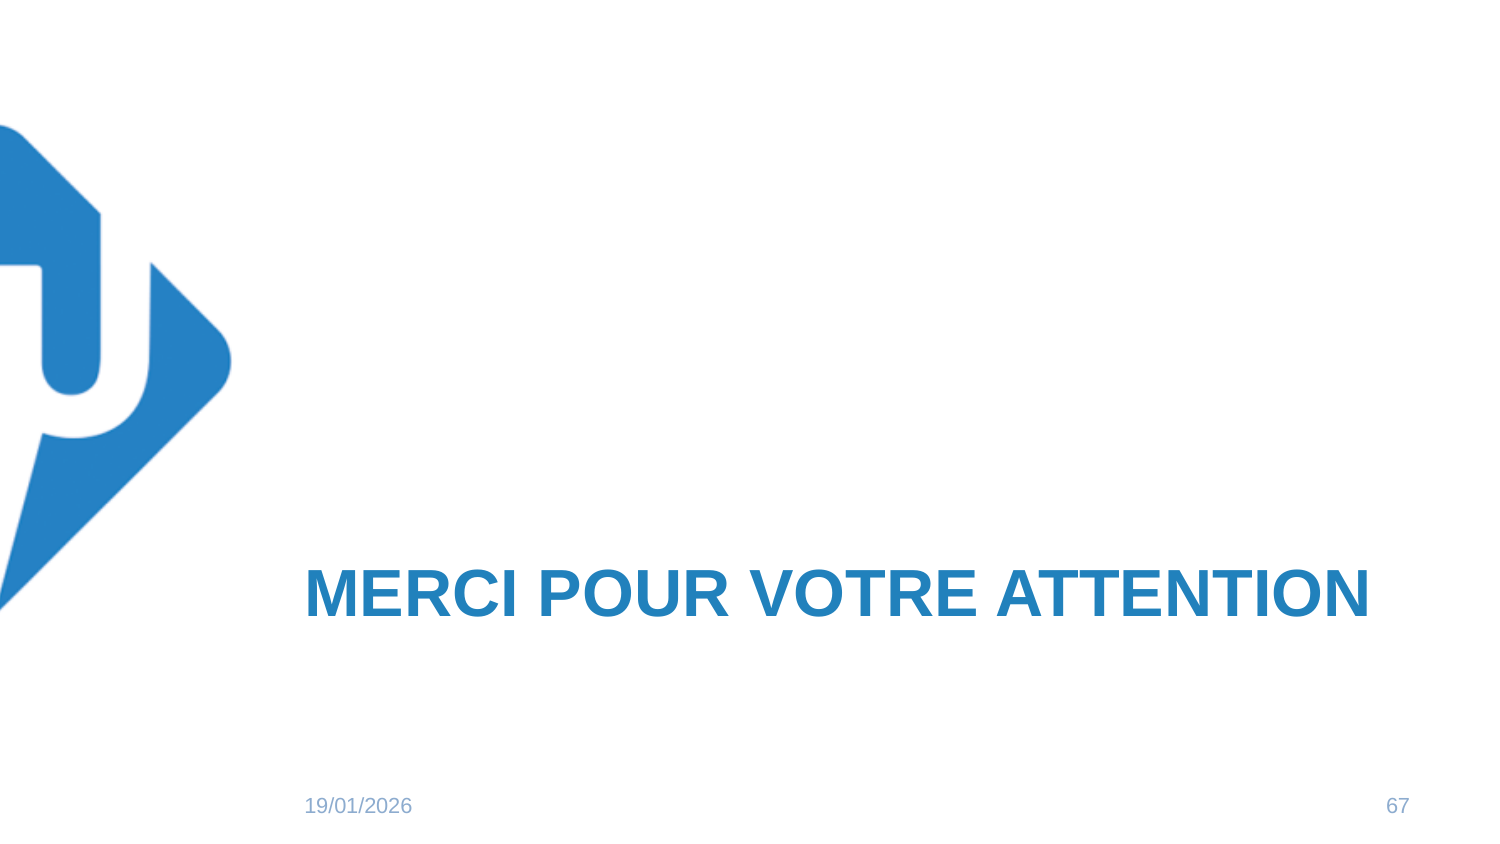

# Merci pour votre attention
19/01/2026
67